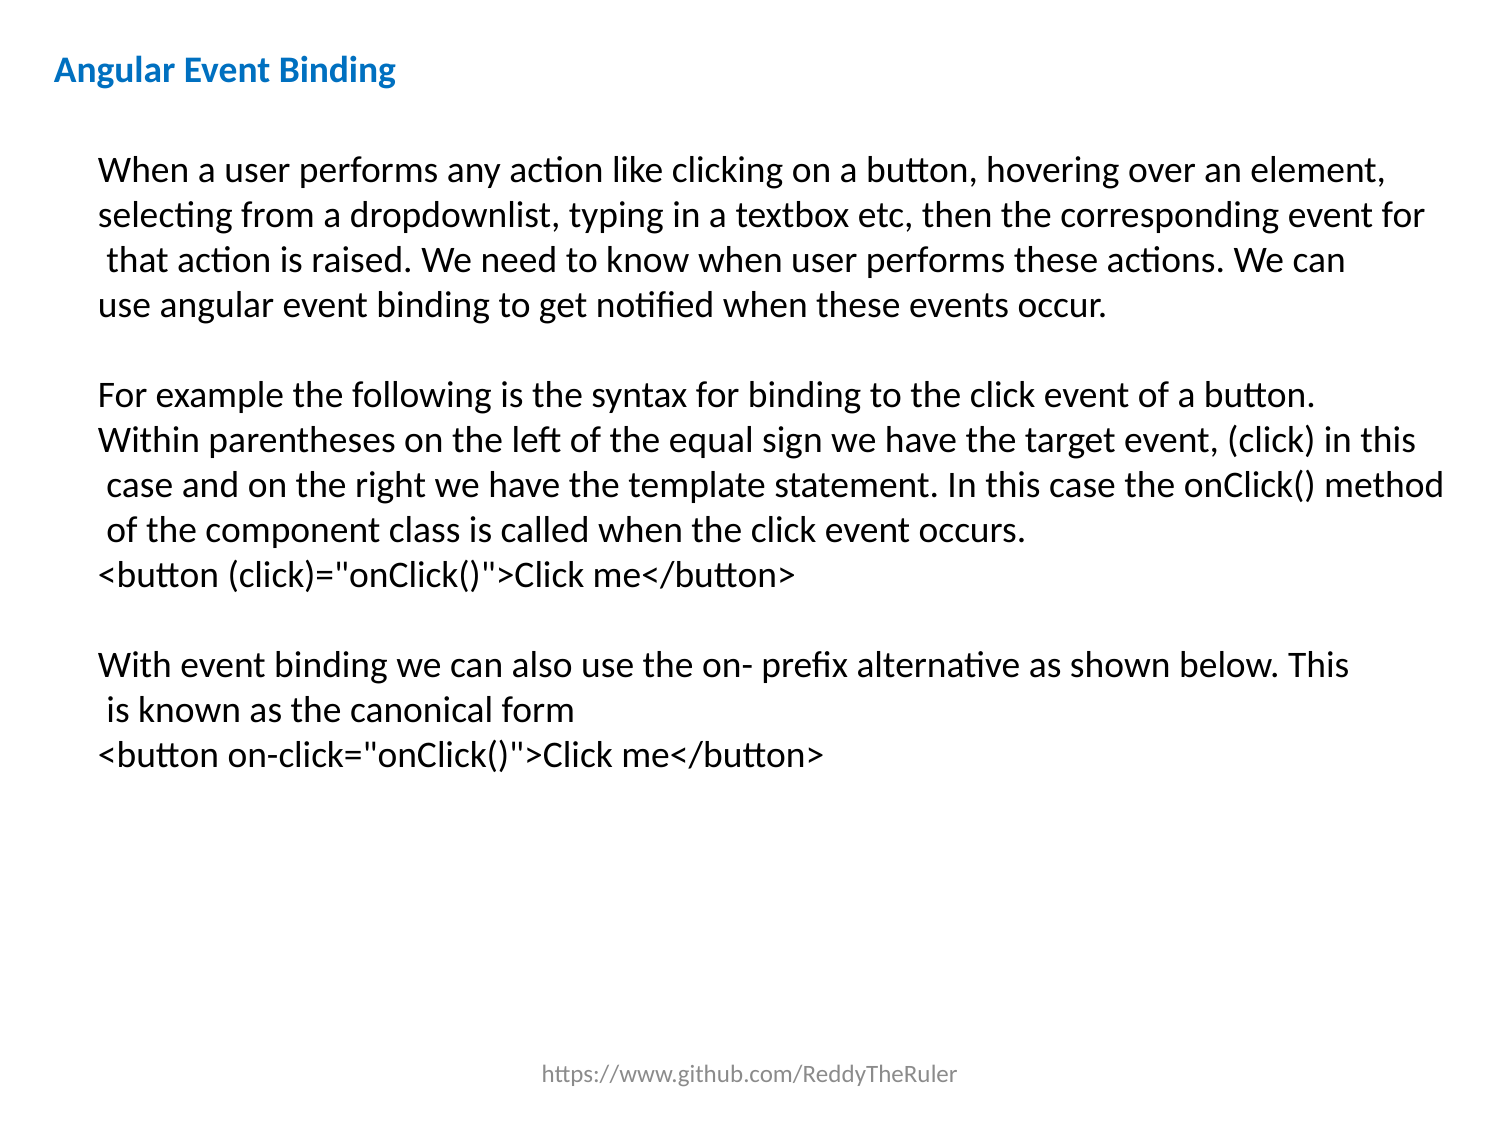

Angular Event Binding
When a user performs any action like clicking on a button, hovering over an element,
selecting from a dropdownlist, typing in a textbox etc, then the corresponding event for
 that action is raised. We need to know when user performs these actions. We can
use angular event binding to get notified when these events occur.

For example the following is the syntax for binding to the click event of a button.
Within parentheses on the left of the equal sign we have the target event, (click) in this
 case and on the right we have the template statement. In this case the onClick() method
 of the component class is called when the click event occurs.
<button (click)="onClick()">Click me</button>

With event binding we can also use the on- prefix alternative as shown below. This
 is known as the canonical form
<button on-click="onClick()">Click me</button>
https://www.github.com/ReddyTheRuler